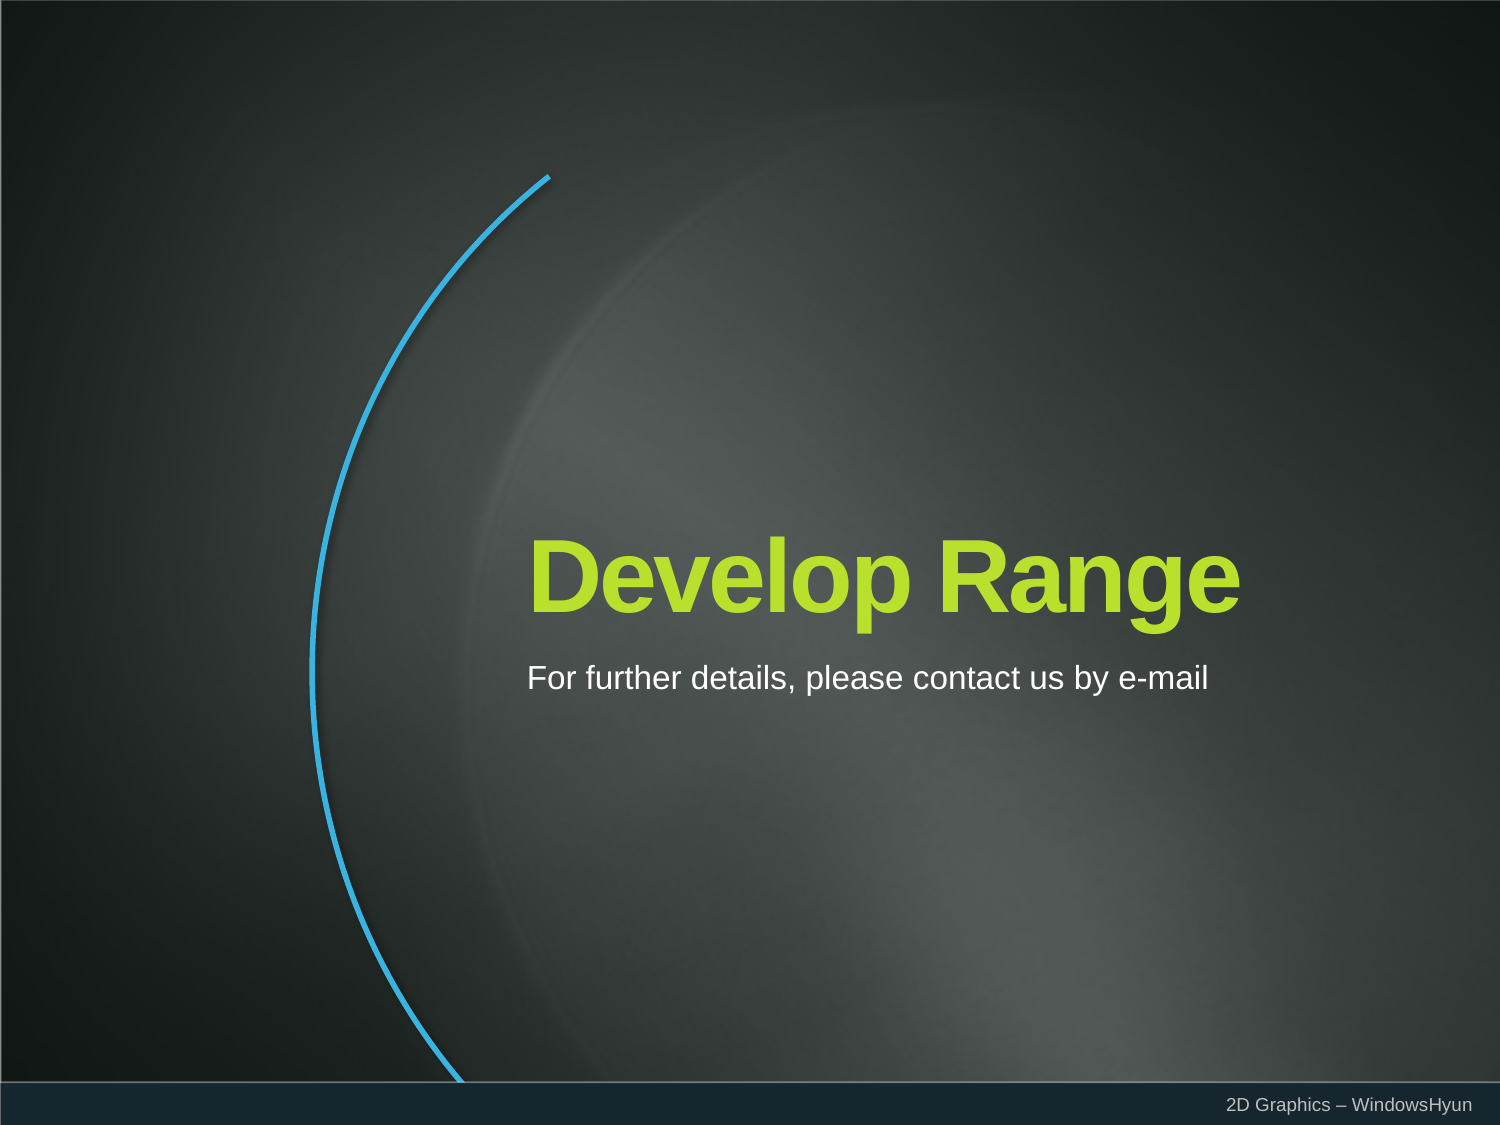

Develop Range
For further details, please contact us by e-mail